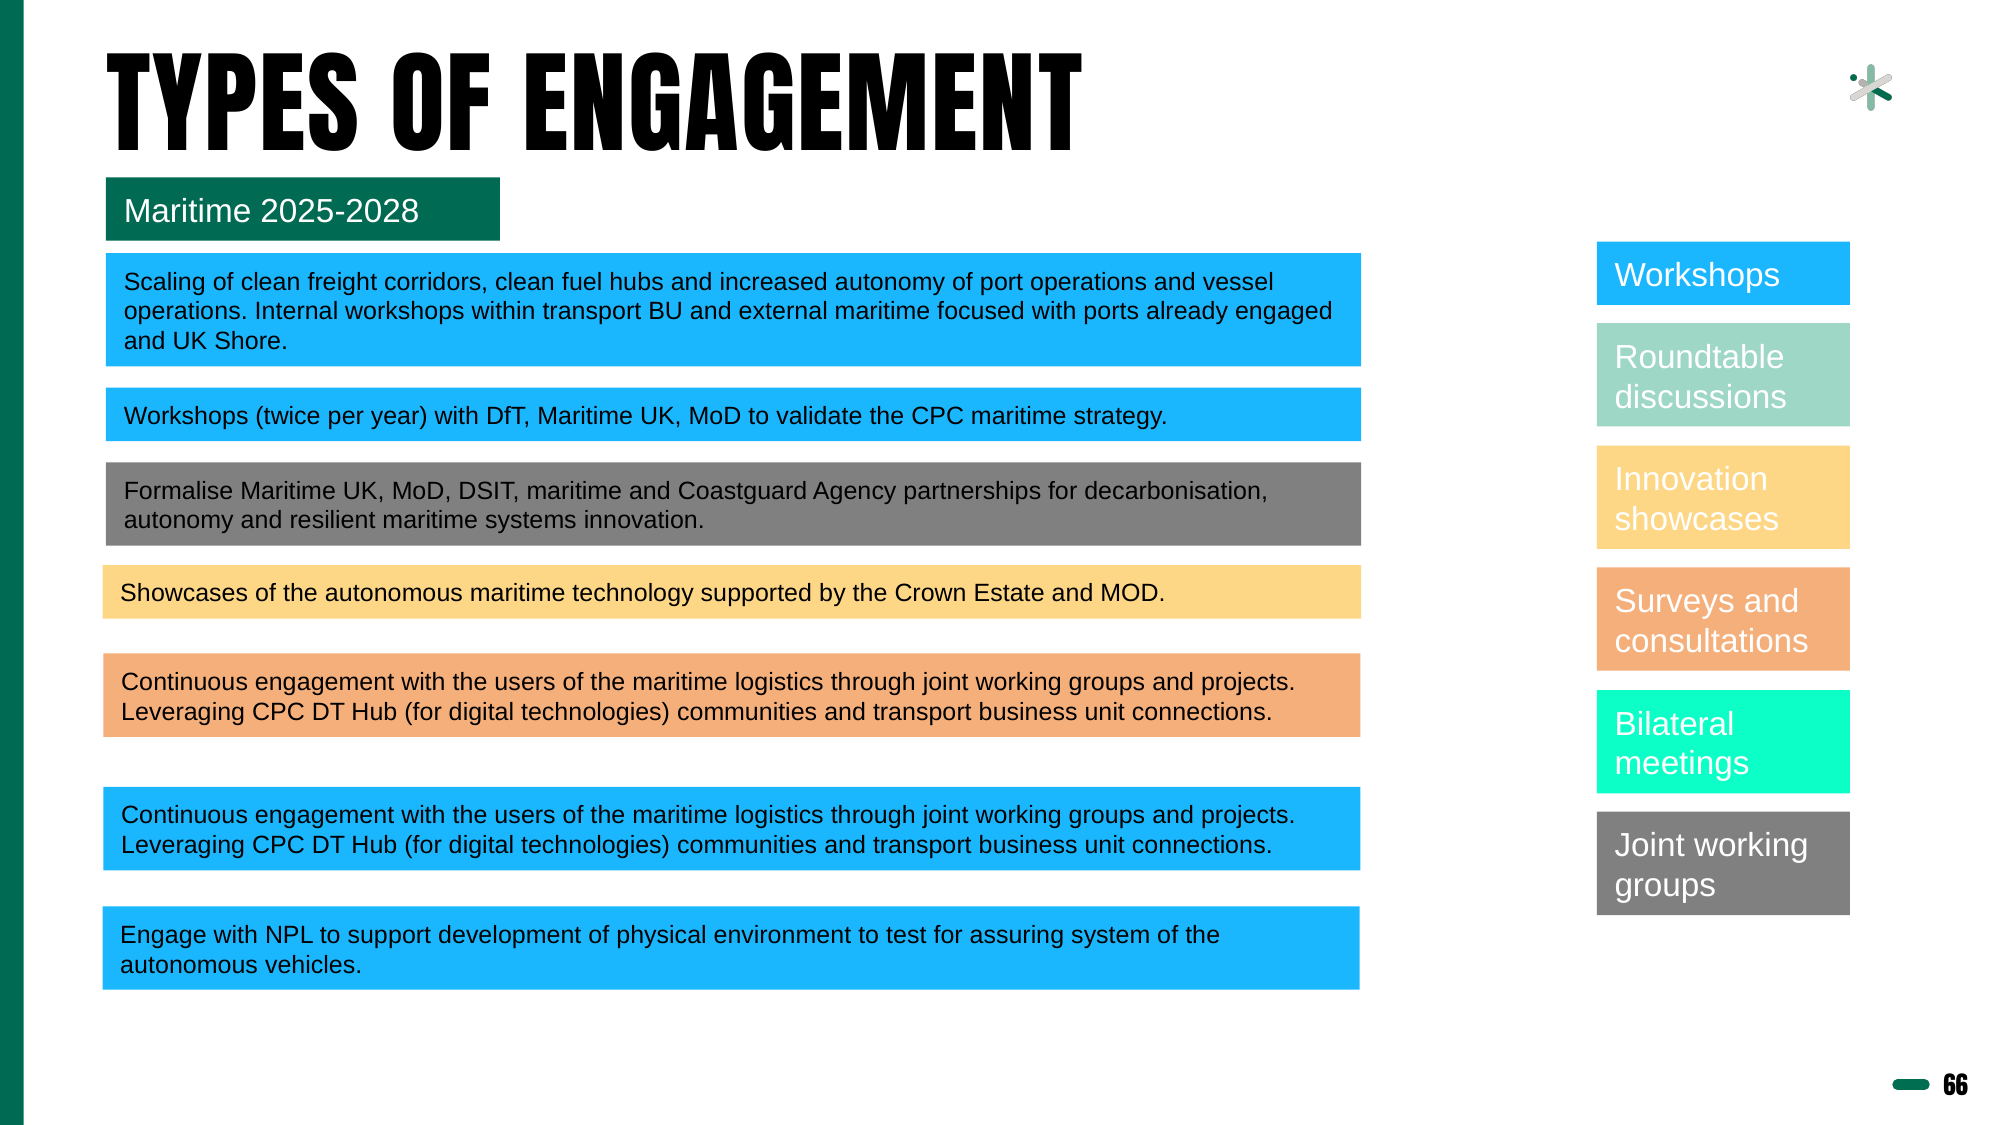

# Types of Engagement
Maritime 2025-2028
Workshops
Scaling of clean freight corridors, clean fuel hubs and increased autonomy of port operations and vessel operations. Internal workshops within transport BU and external maritime focused with ports already engaged and UK Shore.

Roundtable discussions
Workshops (twice per year) with DfT, Maritime UK, MoD to validate the CPC maritime strategy.
Innovation showcases
Formalise Maritime UK, MoD, DSIT, maritime and Coastguard Agency partnerships for decarbonisation, autonomy and resilient maritime systems innovation.
Showcases of the autonomous maritime technology supported by the Crown Estate and MOD.
Surveys and consultations
Continuous engagement with the users of the maritime logistics through joint working groups and projects. Leveraging CPC DT Hub (for digital technologies) communities and transport business unit connections.
Lorem ipsum
Bilateral meetings
Continuous engagement with the users of the maritime logistics through joint working groups and projects. Leveraging CPC DT Hub (for digital technologies) communities and transport business unit connections.
Joint working groups
Engage with NPL to support development of physical environment to test for assuring system of the autonomous vehicles.